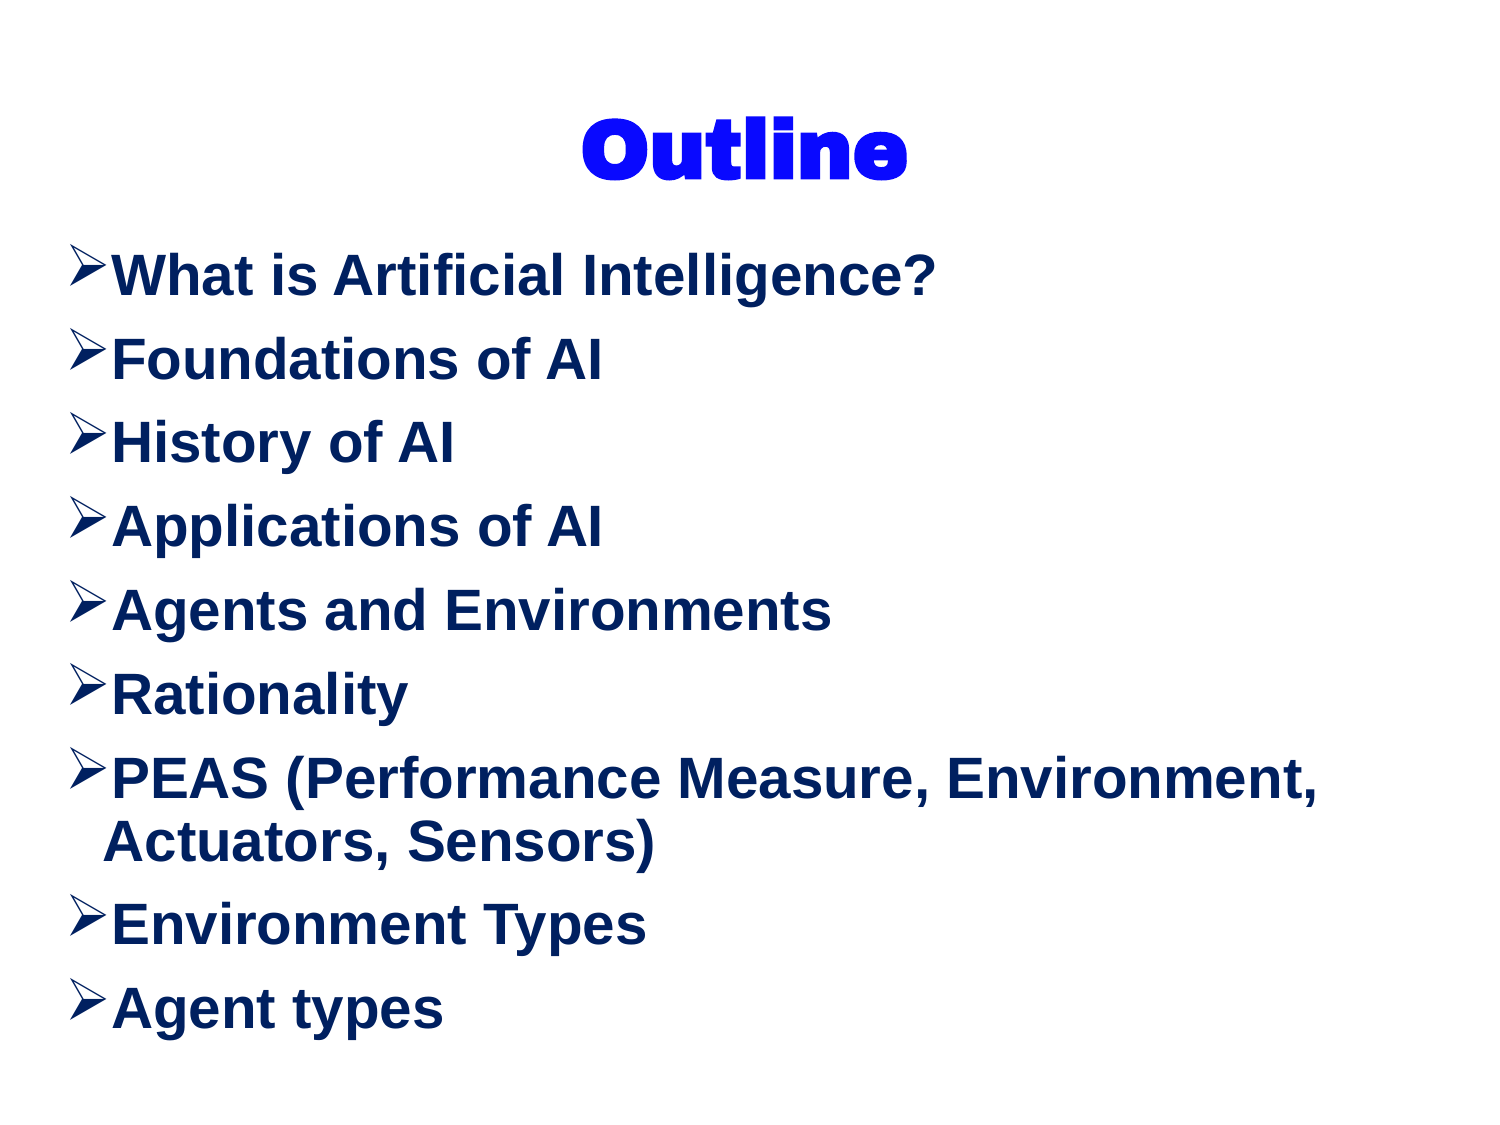

Outline

# What is Artificial Intelligence?
Foundations of AI
History of AI
Applications of AI
Agents and Environments
Rationality
PEAS (Performance Measure, Environment, Actuators, Sensors)
Environment Types
Agent types